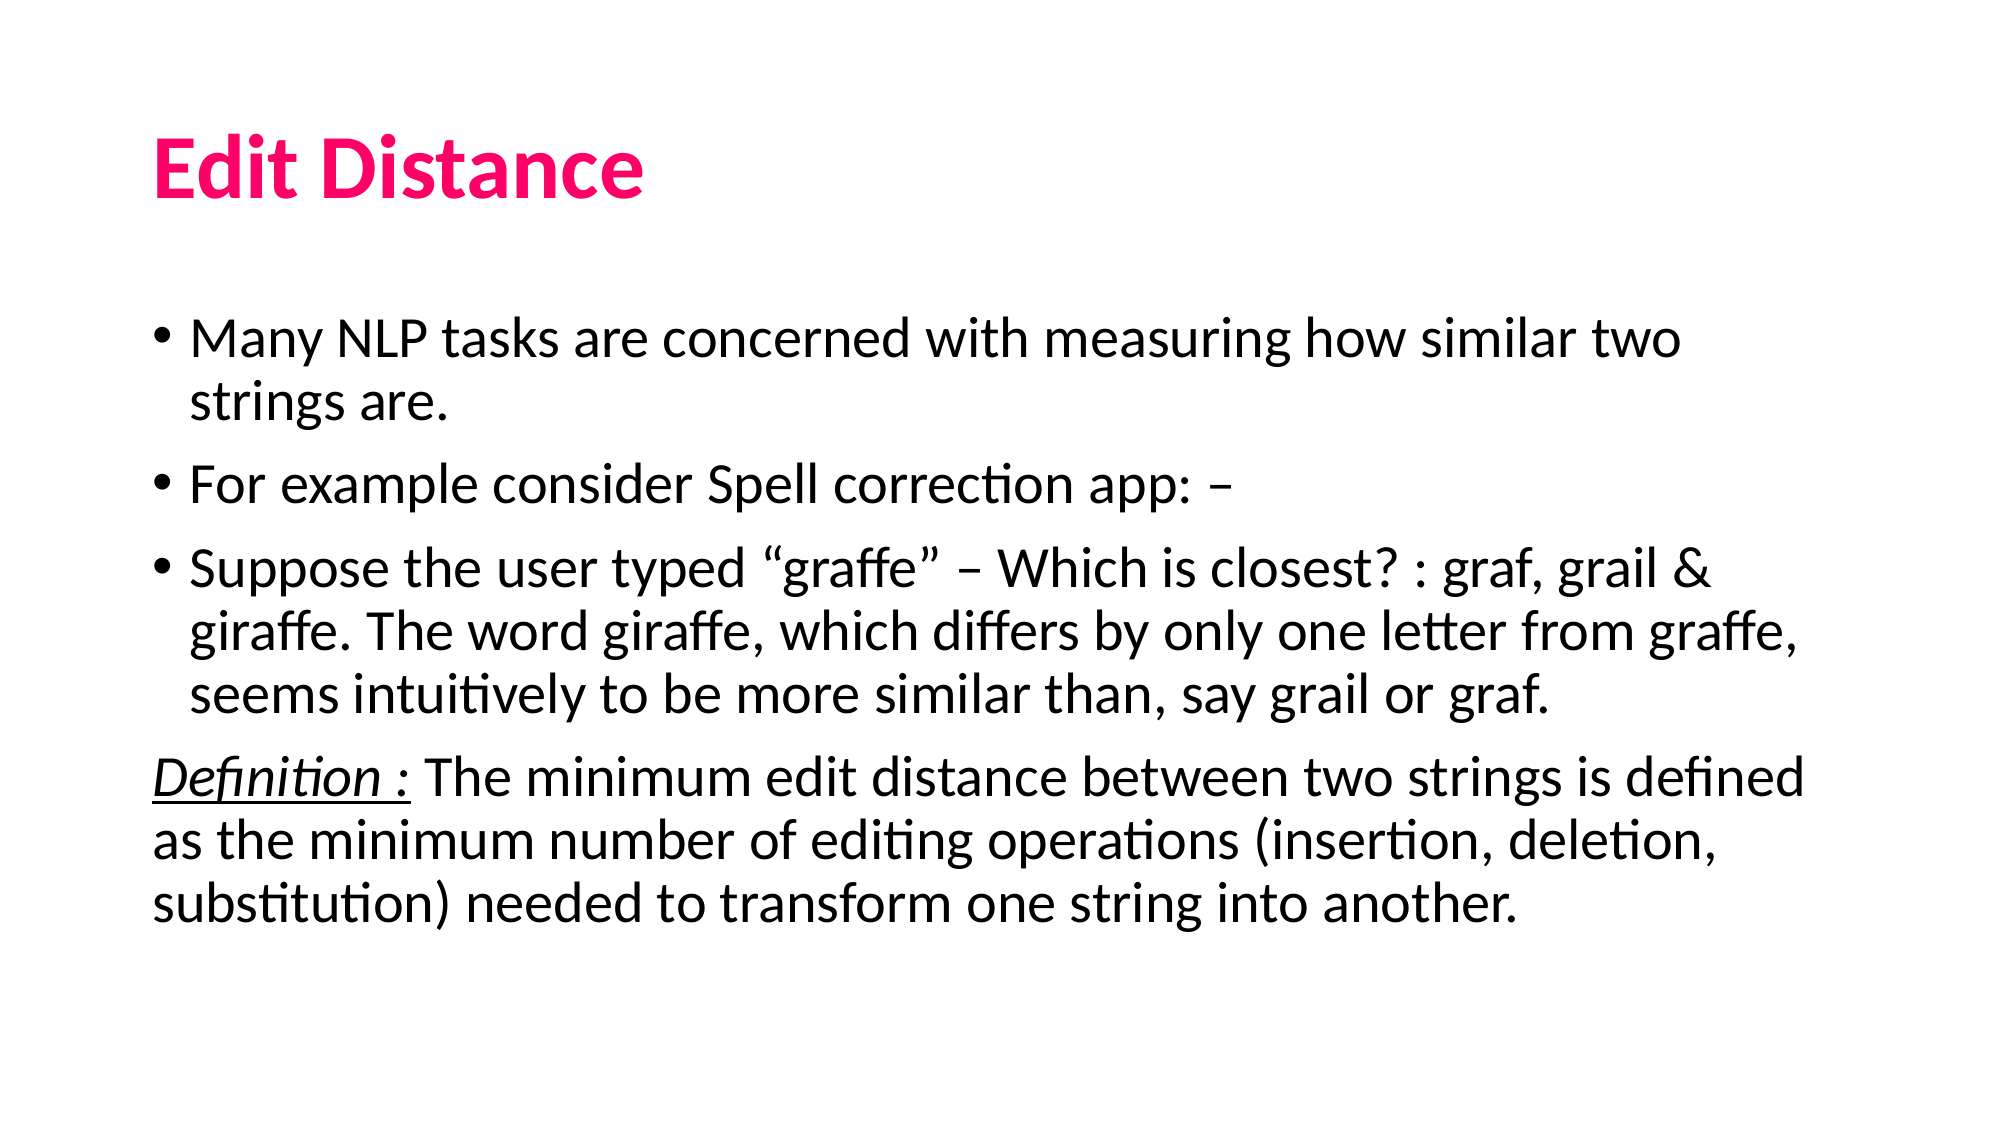

# Edit Distance
Many NLP tasks are concerned with measuring how similar two strings are.
For example consider Spell correction app: –
Suppose the user typed “graffe” – Which is closest? : graf, grail & giraffe. The word giraffe, which differs by only one letter from graffe, seems intuitively to be more similar than, say grail or graf.
Definition : The minimum edit distance between two strings is defined as the minimum number of editing operations (insertion, deletion, substitution) needed to transform one string into another.